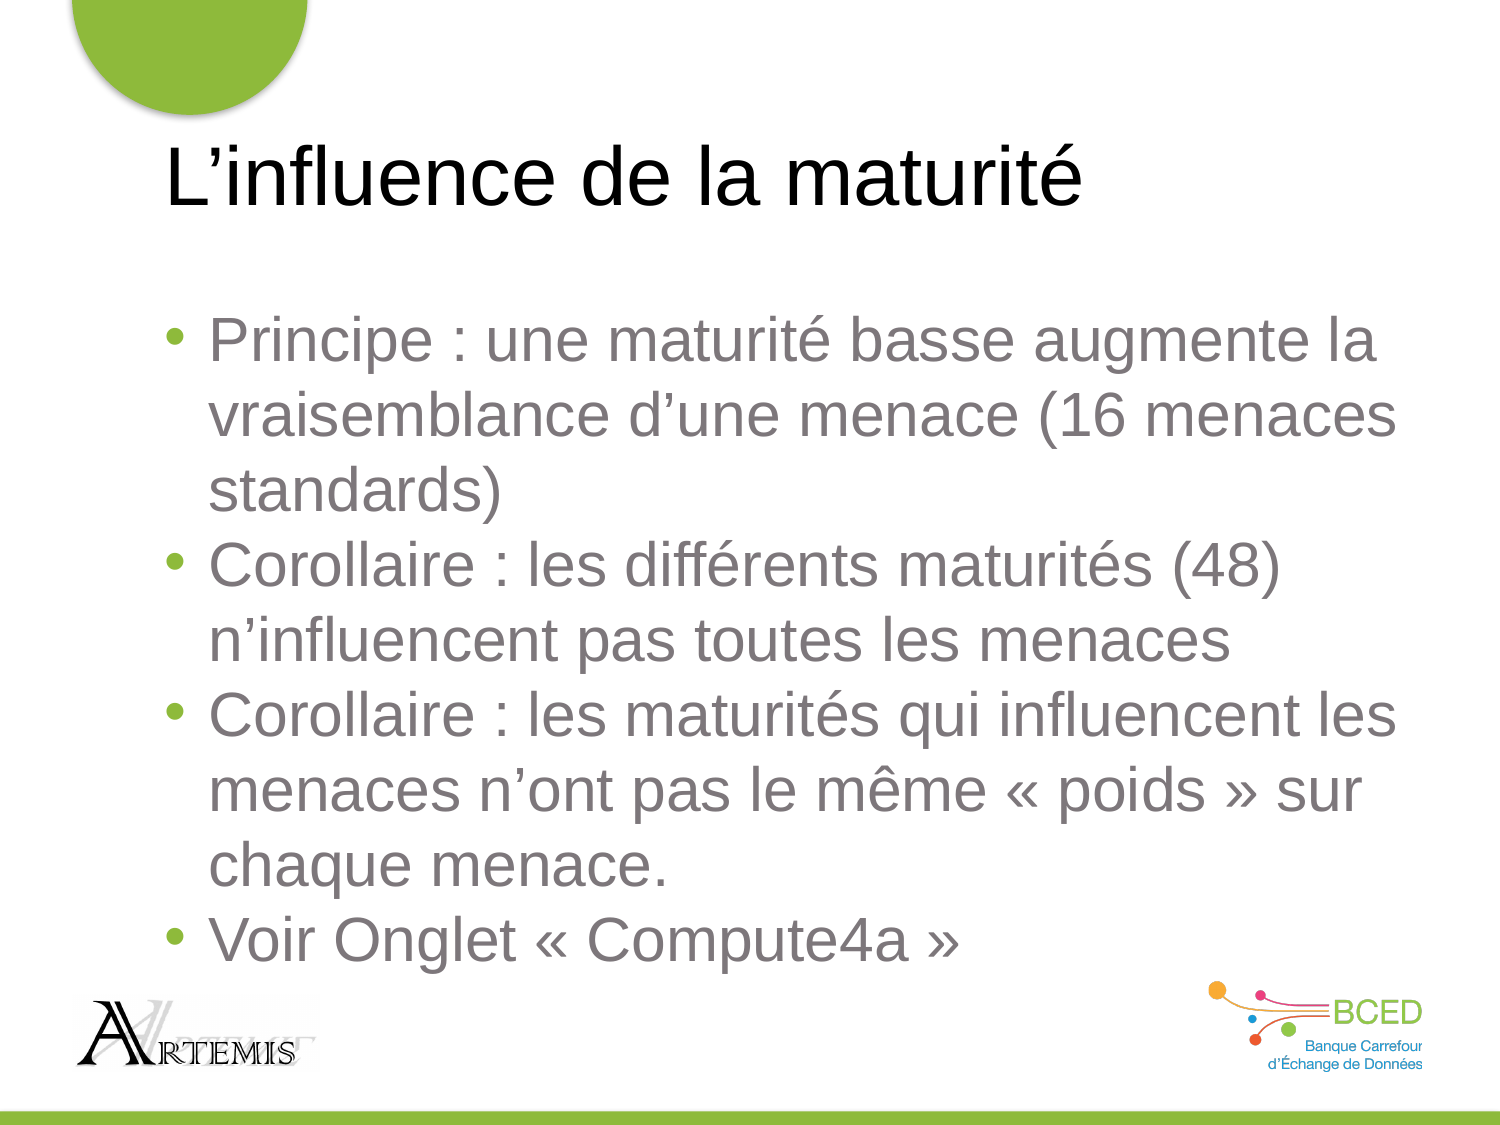

# L’influence de la maturité
Principe : une maturité basse augmente la vraisemblance d’une menace (16 menaces standards)
Corollaire : les différents maturités (48) n’influencent pas toutes les menaces
Corollaire : les maturités qui influencent les menaces n’ont pas le même « poids » sur chaque menace.
Voir Onglet « Compute4a »